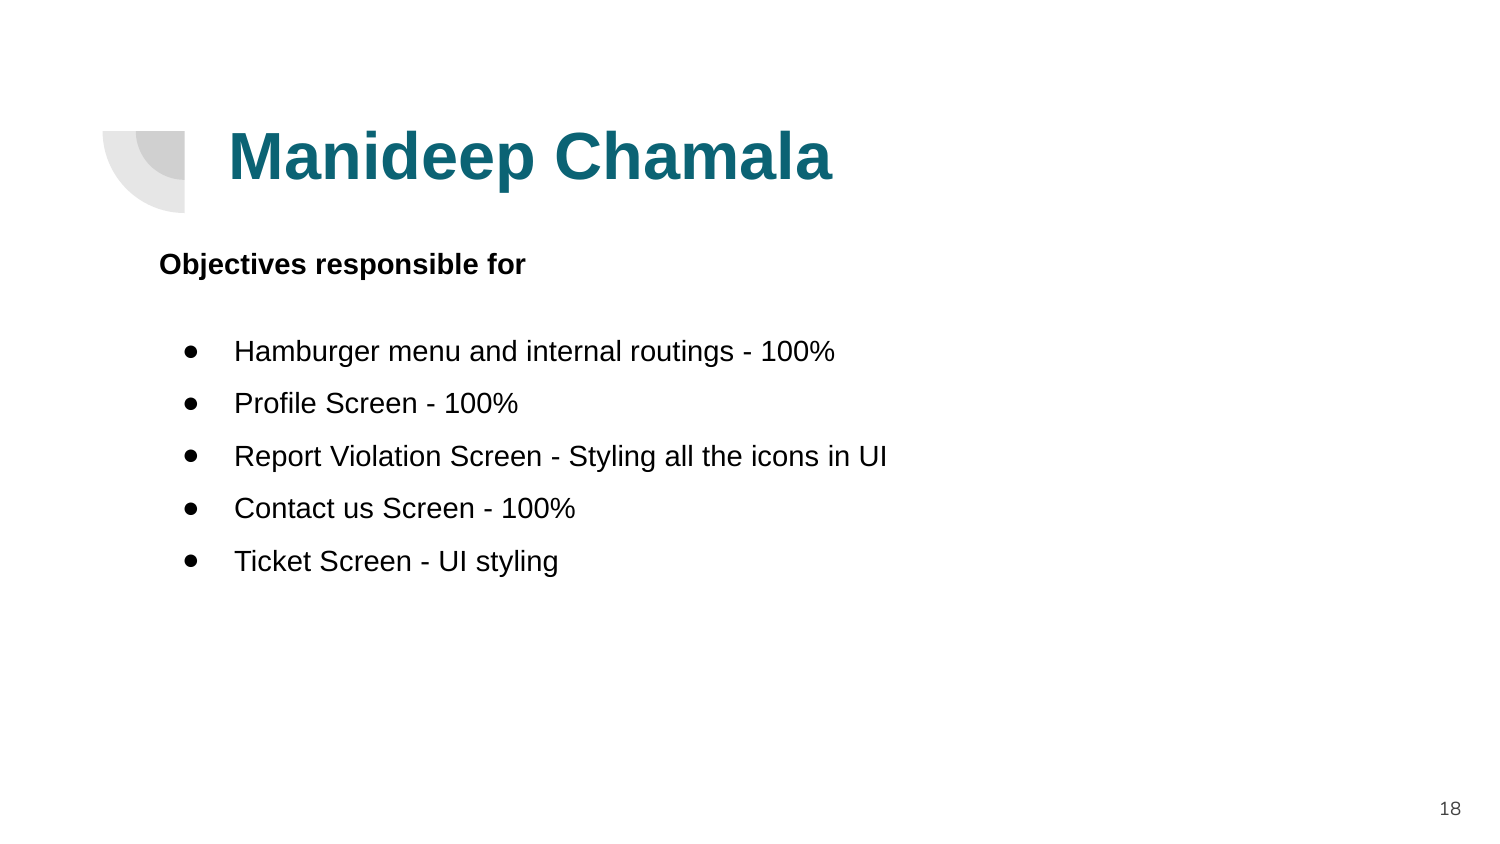

# Manideep Chamala
Objectives responsible for

Hamburger menu and internal routings - 100%
Profile Screen - 100%
Report Violation Screen - Styling all the icons in UI
Contact us Screen - 100%
Ticket Screen - UI styling
18